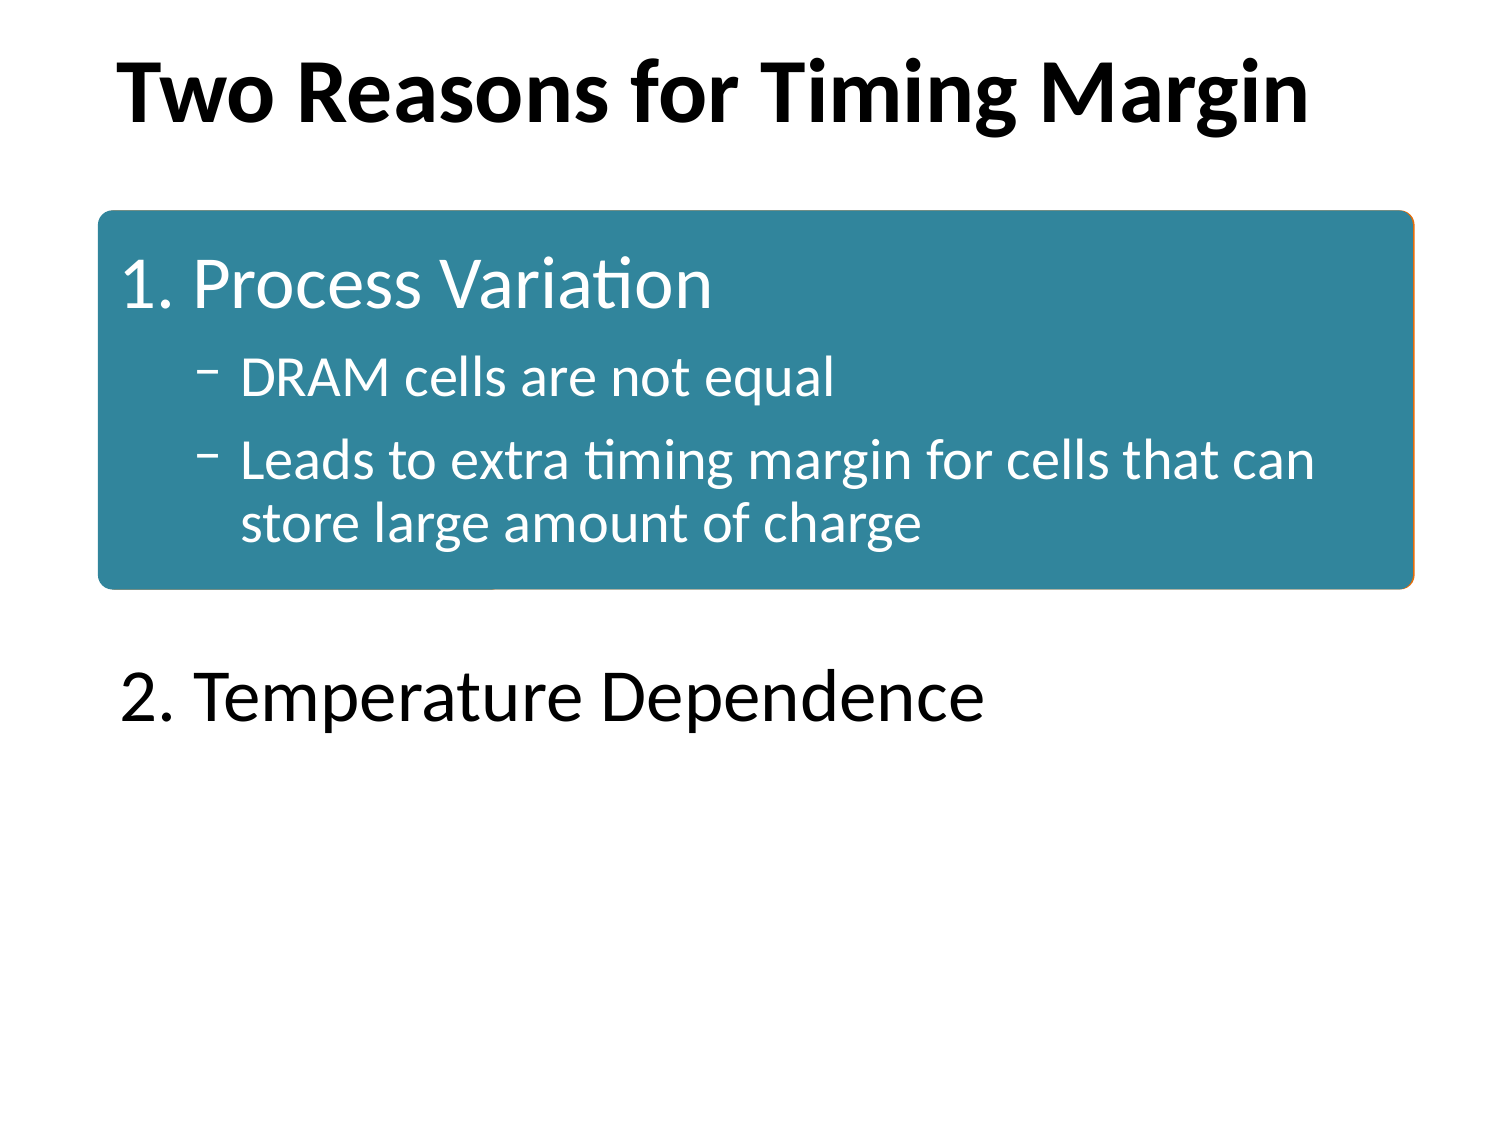

Two Reasons for Timing Margin
1. Process Variation
DRAM cells are not equal
Leads to extra timing margin for cell that can store small amount of charge
1. Process Variation
DRAM cells are not equal
Leads to extra timing margin for cells that can store large amount of charge
1. Process Variation
DRAM cells are not equal
Leads to extra timing margin for cell that can store small amount of charge;
2. Temperature Dependence
DRAM leaks more charge at higher temperature
Leads to extra timing margin when operating at low temperature